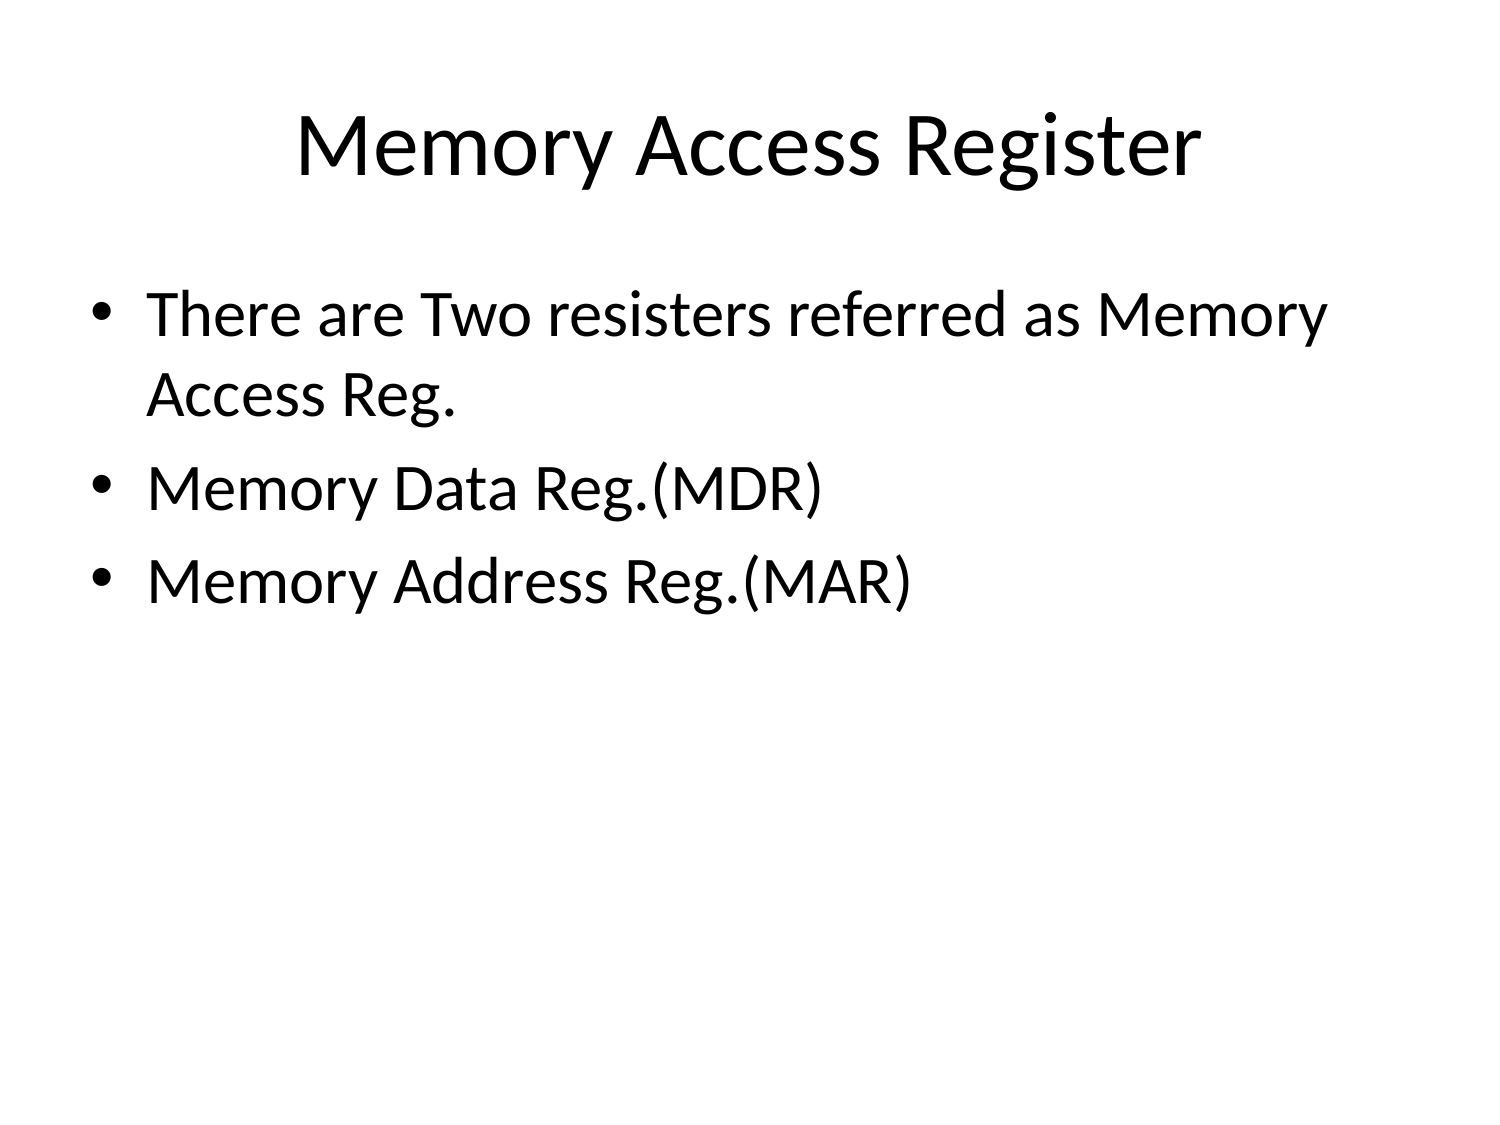

# Memory Access Register
There are Two resisters referred as Memory Access Reg.
Memory Data Reg.(MDR)
Memory Address Reg.(MAR)